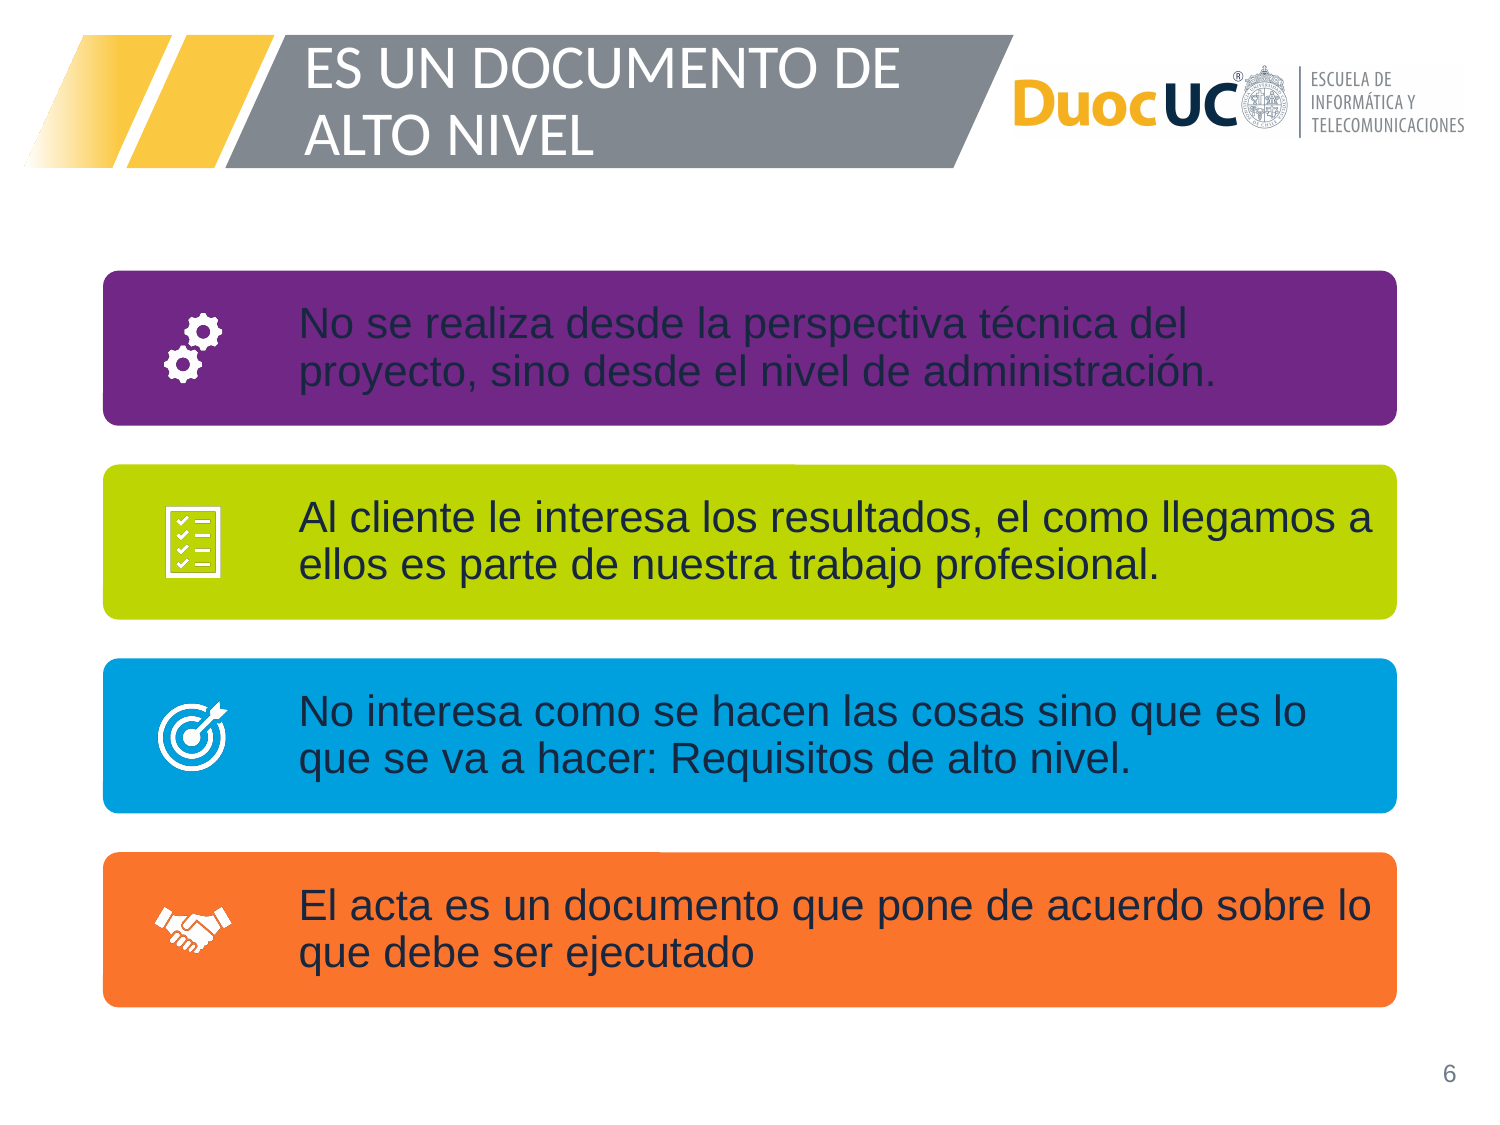

# ES UN DOCUMENTO DE ALTO NIVEL
No se realiza desde la perspectiva técnica del proyecto, sino desde el nivel de administración.
Al cliente le interesa los resultados, el como llegamos a ellos es parte de nuestra trabajo profesional.
No interesa como se hacen las cosas sino que es lo que se va a hacer: Requisitos de alto nivel.
El acta es un documento que pone de acuerdo sobre lo que debe ser ejecutado